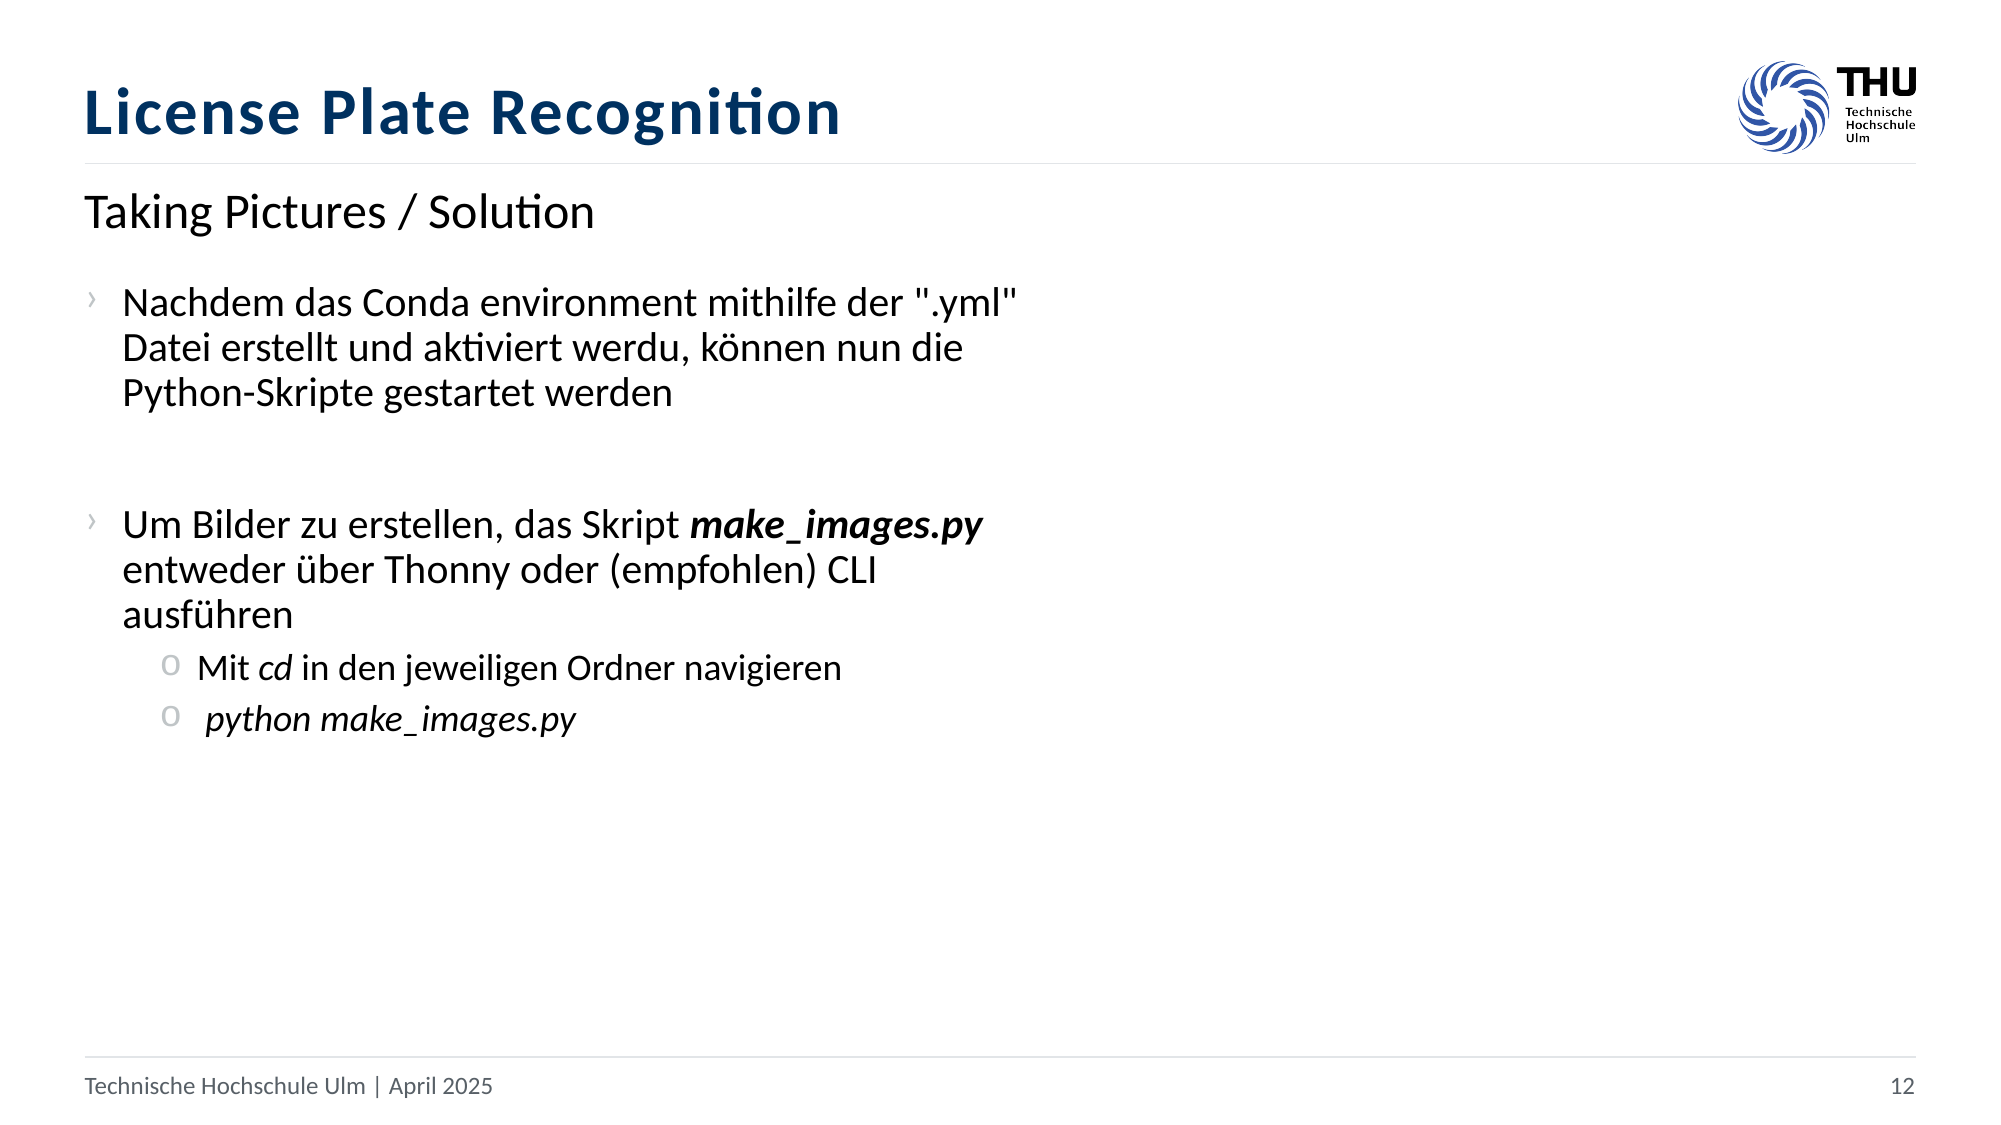

# License Plate Recognition
Taking Pictures​ / Solution
Nachdem das Conda environment mithilfe der ".yml" Datei erstellt und aktiviert werdu, können nun die Python-Skripte gestartet werden

Um Bilder zu erstellen, das Skript make_images.py entweder über Thonny oder (empfohlen) CLI ausführen
Mit cd in den jeweiligen Ordner navigieren
 python make_images.py
Technische Hochschule Ulm | April 2025